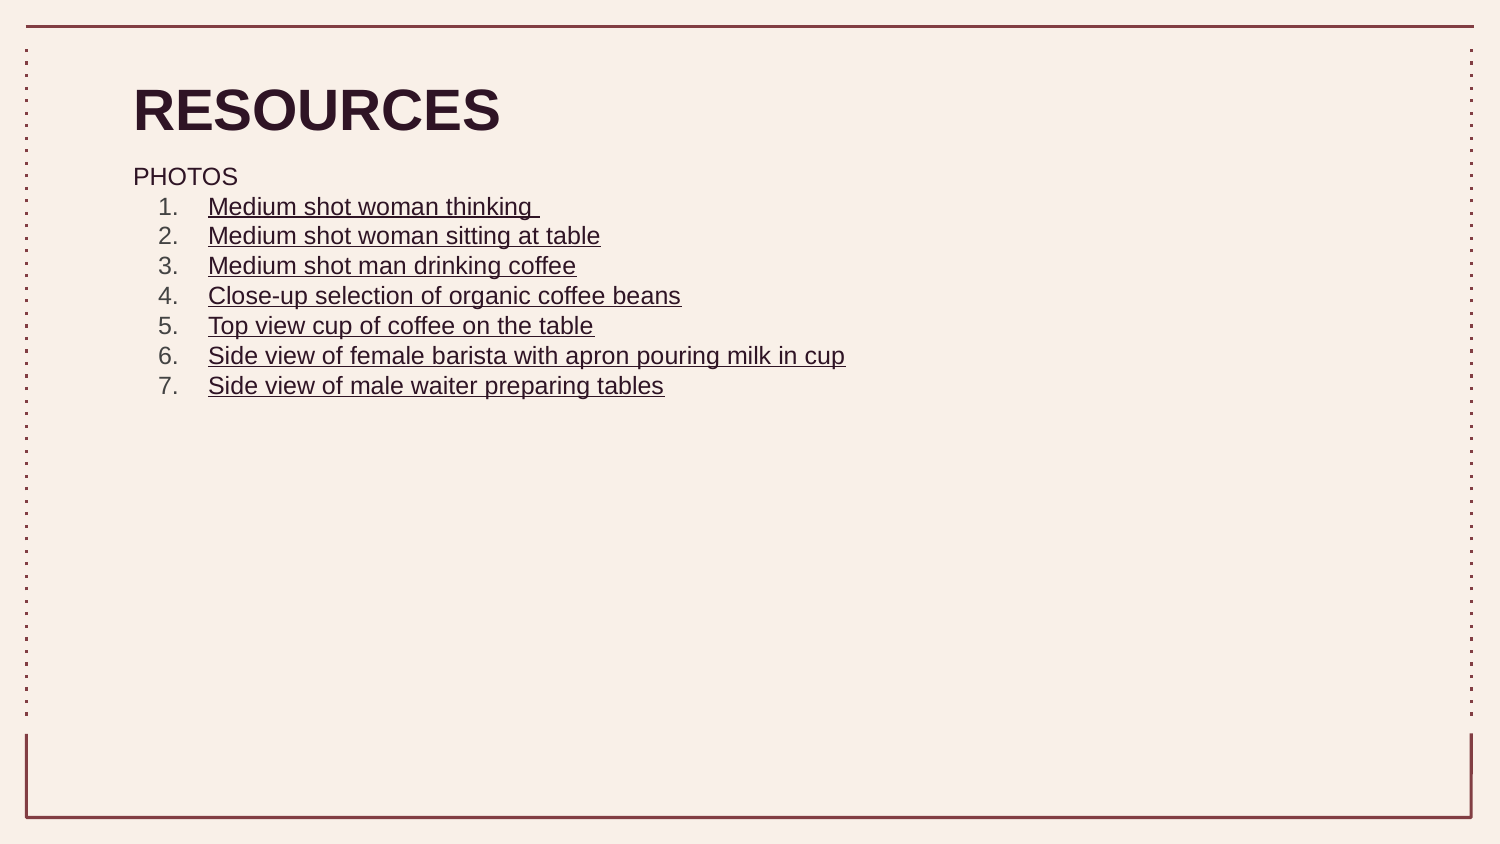

# RESOURCES
PHOTOS
Medium shot woman thinking
Medium shot woman sitting at table
Medium shot man drinking coffee
Close-up selection of organic coffee beans
Top view cup of coffee on the table
Side view of female barista with apron pouring milk in cup
Side view of male waiter preparing tables